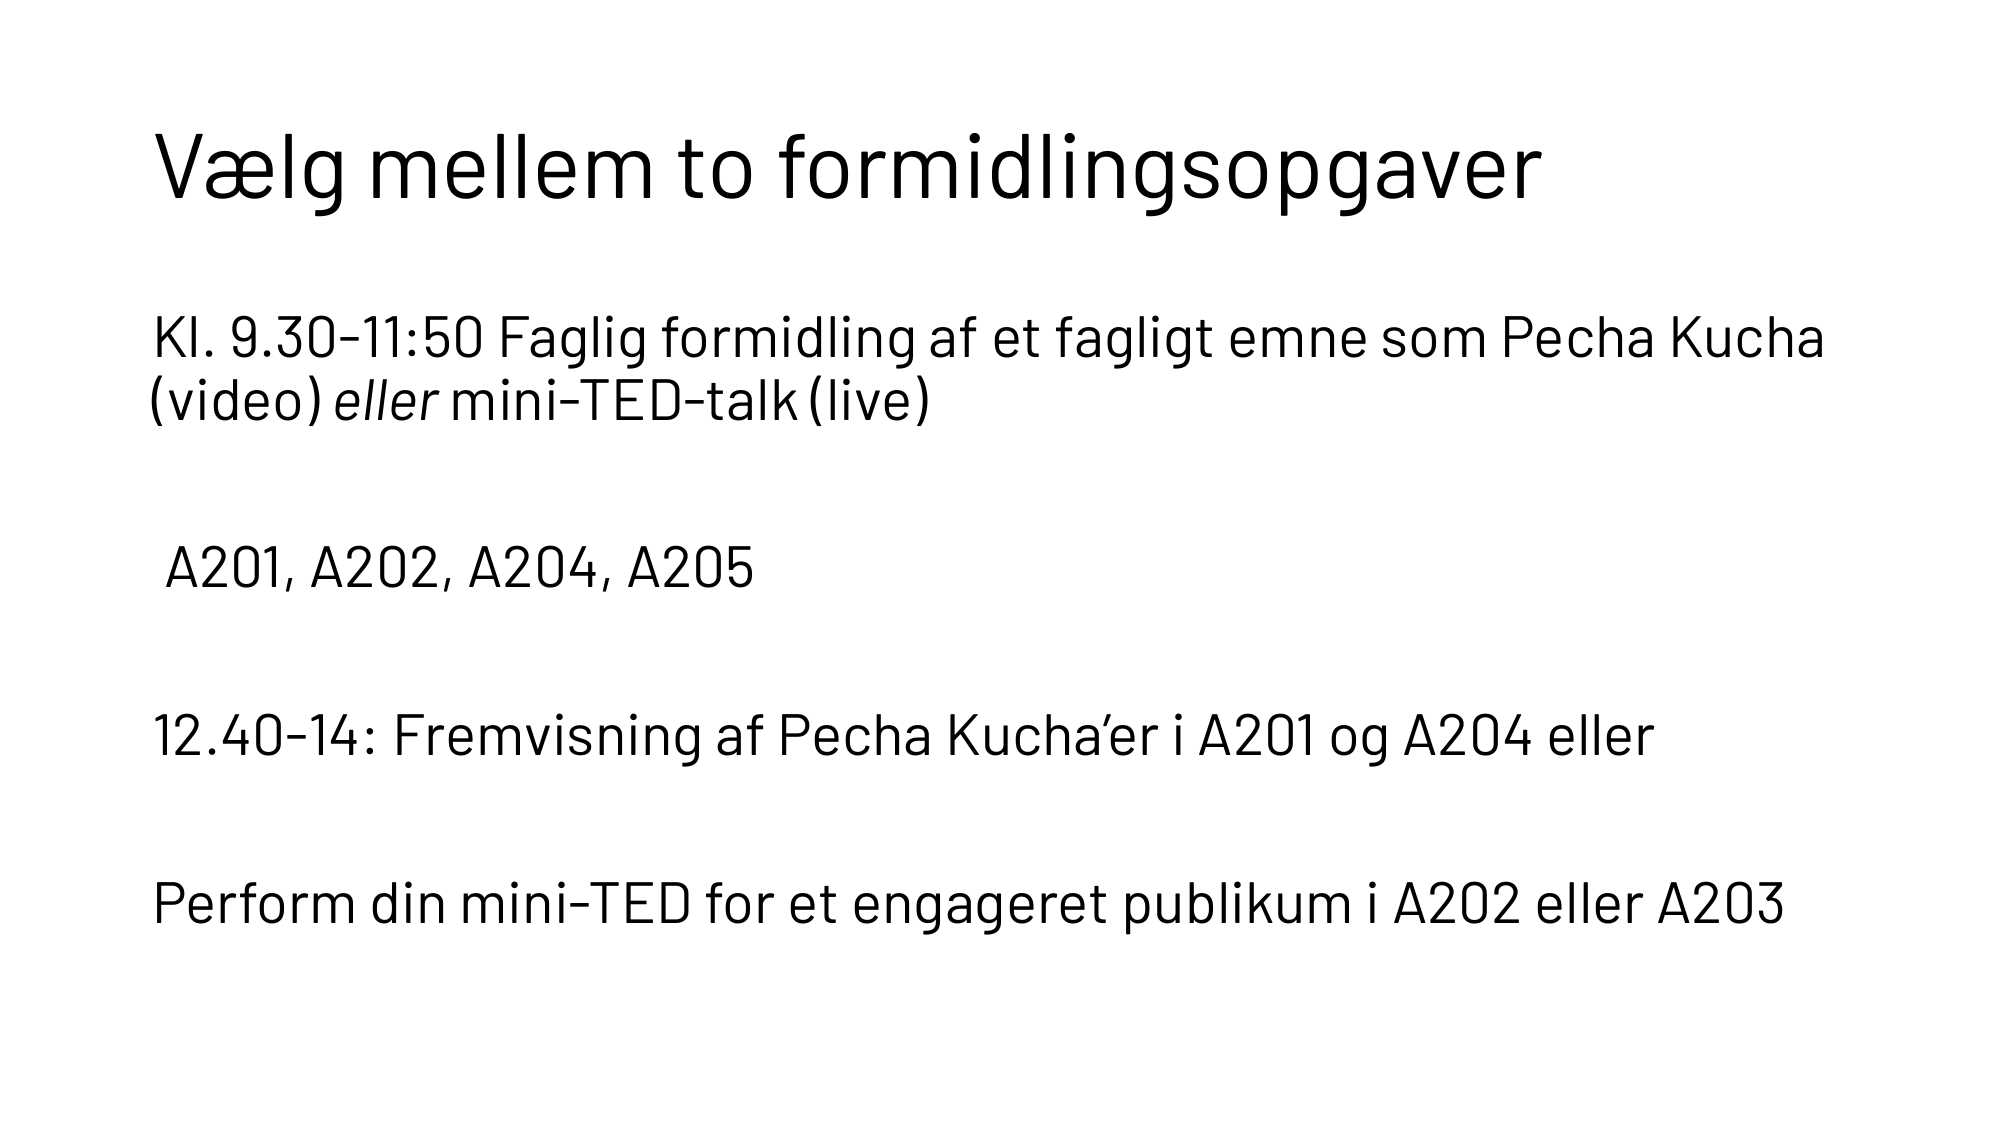

# Vælg mellem to formidlingsopgaver
Kl. 9.30-11:50 Faglig formidling af et fagligt emne som Pecha Kucha (video) eller mini-TED-talk (live)

 A201, A202, A204, A205

12.40-14: Fremvisning af Pecha Kucha’er i A201 og A204 eller

Perform din mini-TED for et engageret publikum i A202 eller A203